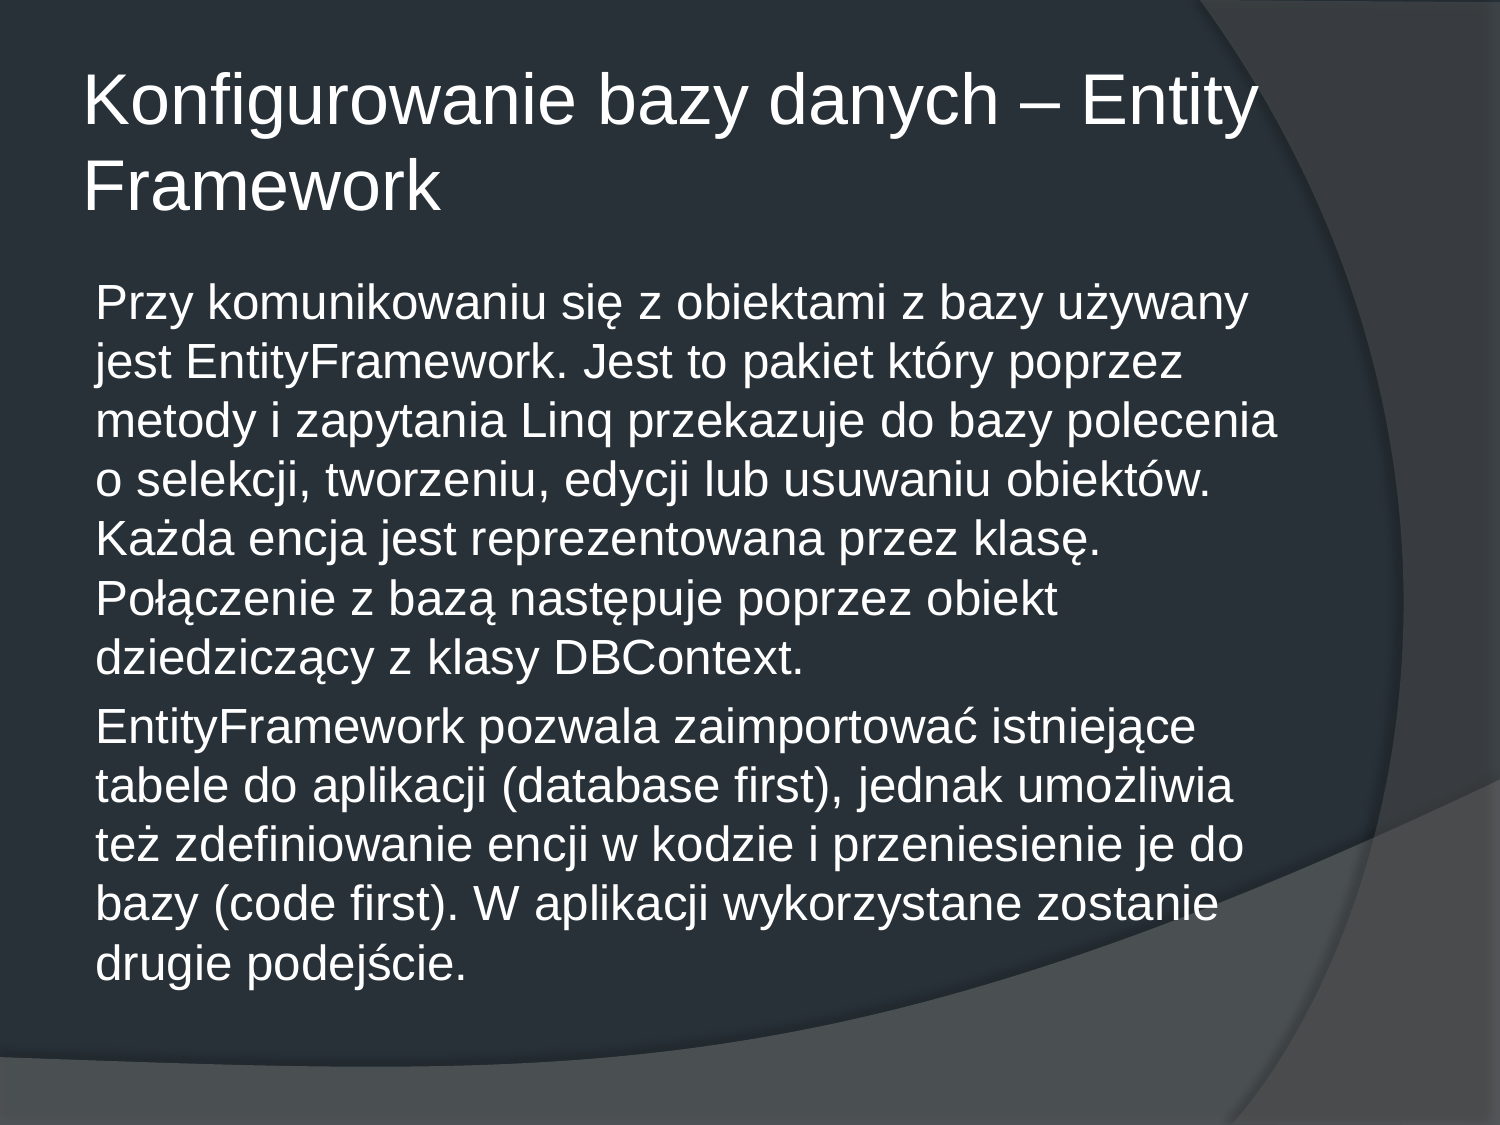

# Konfigurowanie bazy danych – Entity Framework
Przy komunikowaniu się z obiektami z bazy używany jest EntityFramework. Jest to pakiet który poprzez metody i zapytania Linq przekazuje do bazy polecenia o selekcji, tworzeniu, edycji lub usuwaniu obiektów. Każda encja jest reprezentowana przez klasę. Połączenie z bazą następuje poprzez obiekt dziedziczący z klasy DBContext.
EntityFramework pozwala zaimportować istniejące tabele do aplikacji (database first), jednak umożliwia też zdefiniowanie encji w kodzie i przeniesienie je do bazy (code first). W aplikacji wykorzystane zostanie drugie podejście.